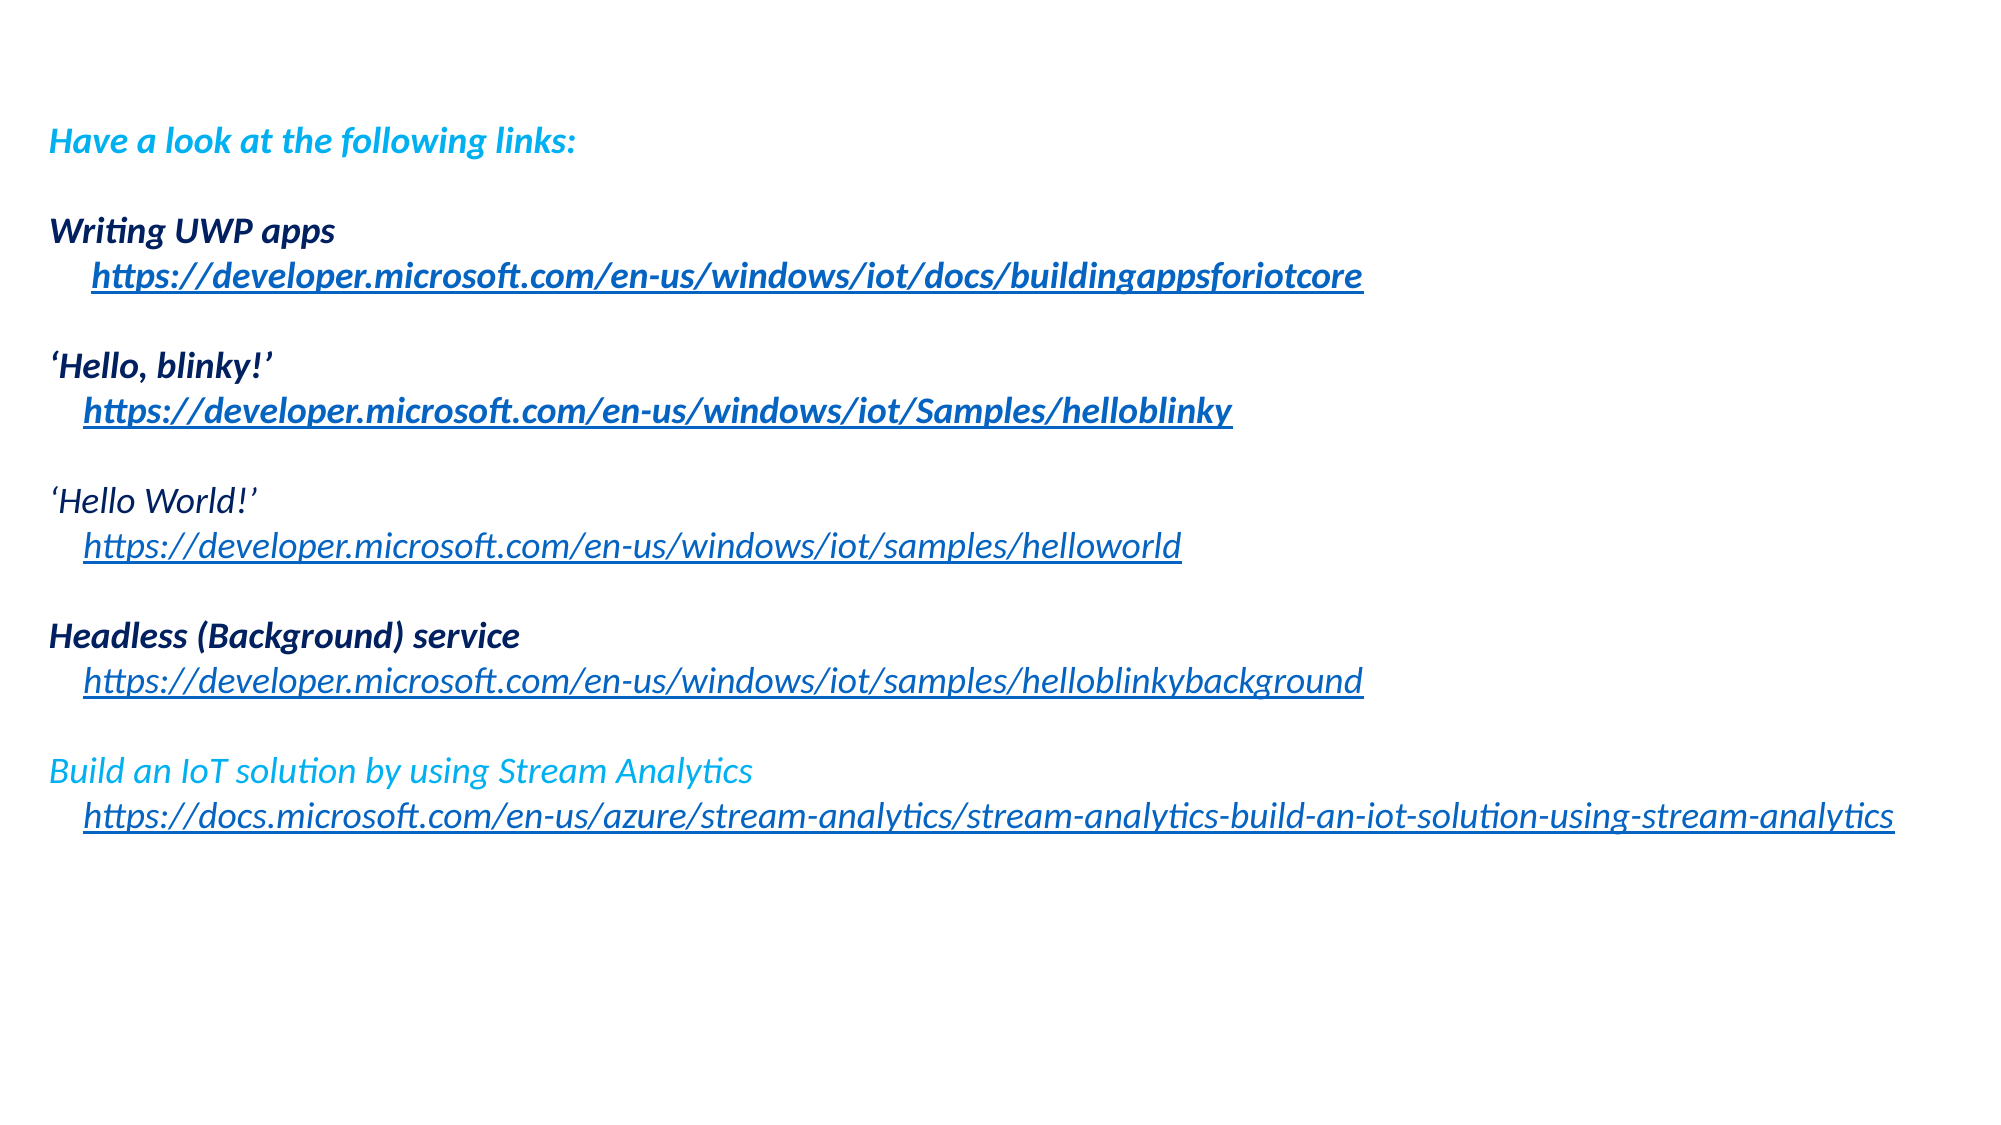

Have a look at the following links:

Writing UWP apps
     https://developer.microsoft.com/en-us/windows/iot/docs/buildingappsforiotcore

‘Hello, blinky!’
    https://developer.microsoft.com/en-us/windows/iot/Samples/helloblinky

‘Hello World!’
    https://developer.microsoft.com/en-us/windows/iot/samples/helloworld

Headless (Background) service
    https://developer.microsoft.com/en-us/windows/iot/samples/helloblinkybackground

Build an IoT solution by using Stream Analytics
    https://docs.microsoft.com/en-us/azure/stream-analytics/stream-analytics-build-an-iot-solution-using-stream-analytics